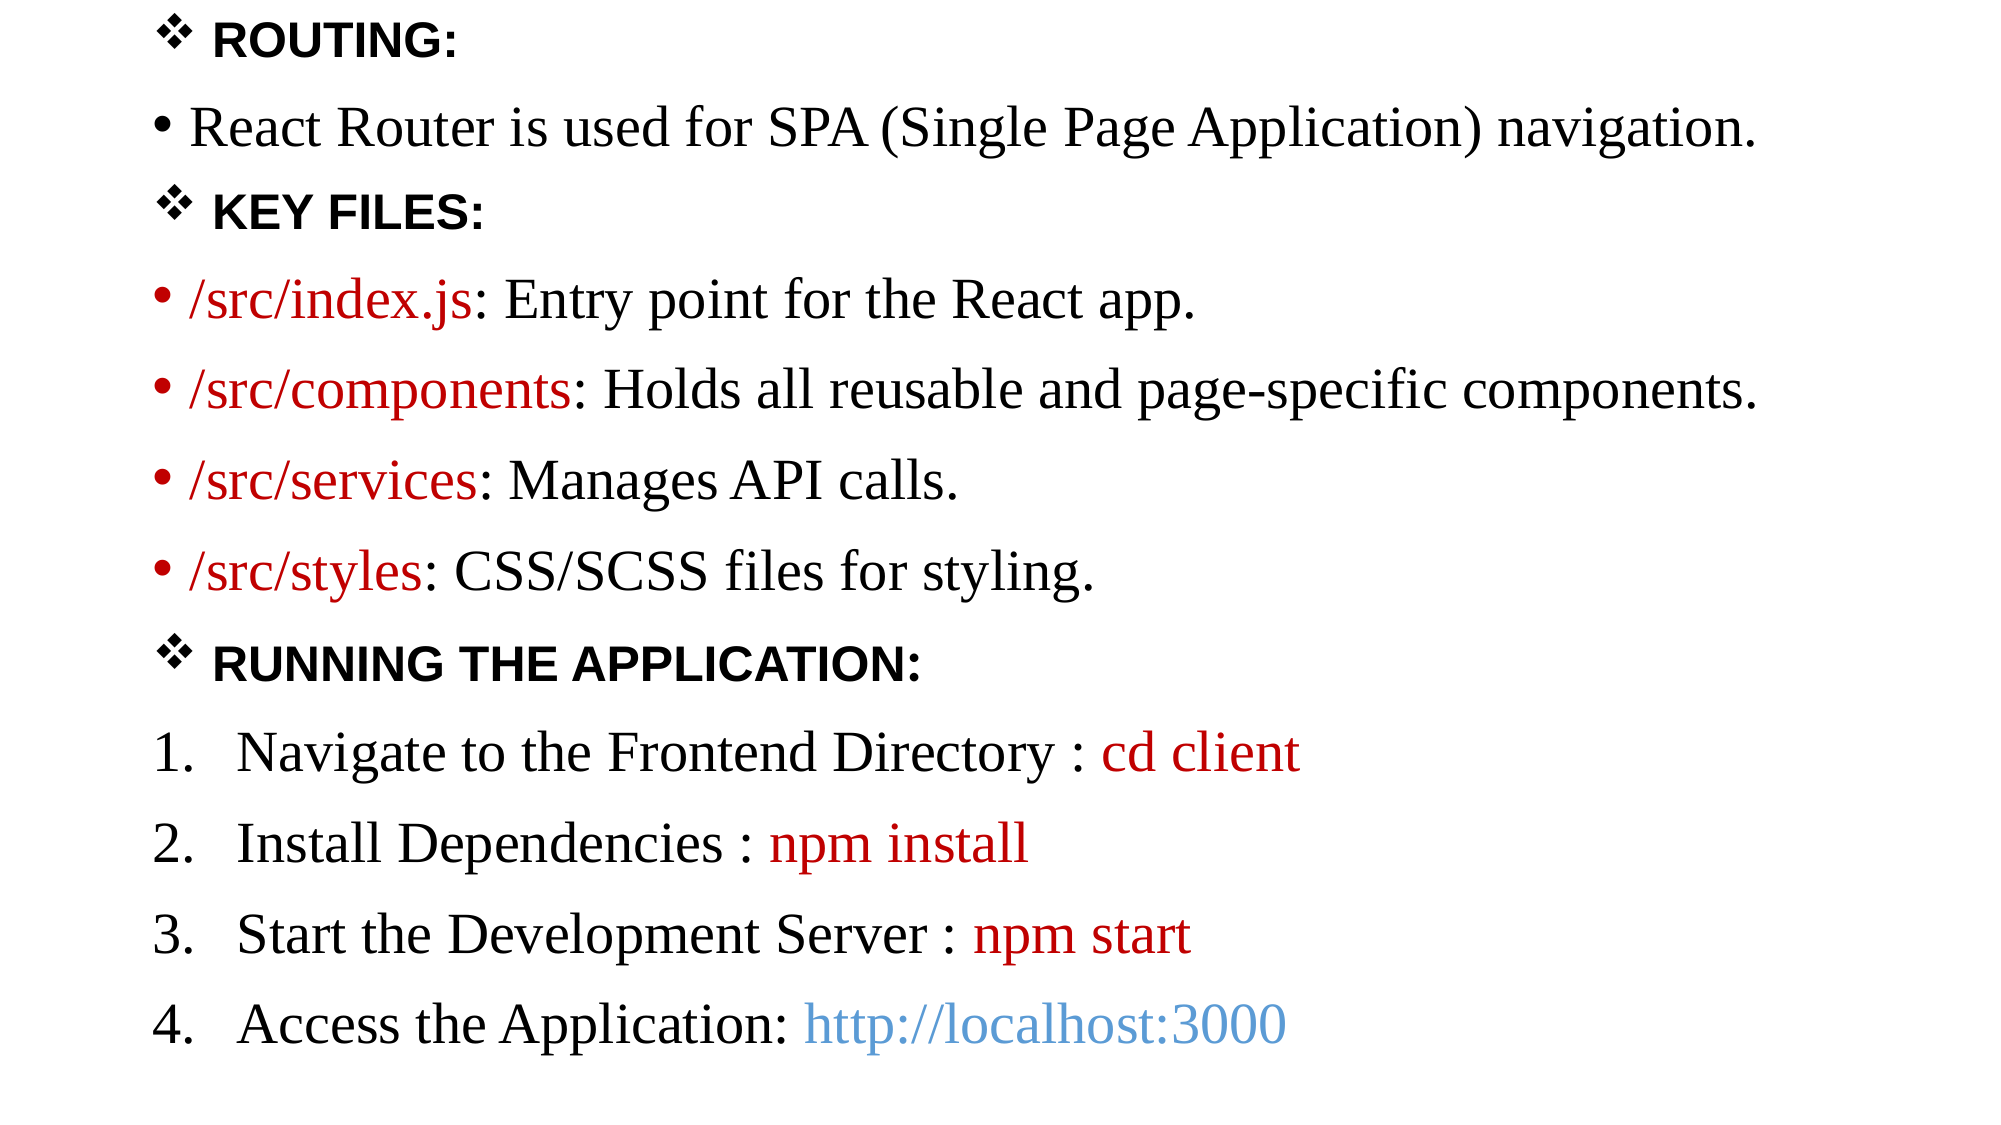

ROUTING:
React Router is used for SPA (Single Page Application) navigation.
 KEY FILES:
/src/index.js: Entry point for the React app.
/src/components: Holds all reusable and page-specific components.
/src/services: Manages API calls.
/src/styles: CSS/SCSS files for styling.
 RUNNING THE APPLICATION:
Navigate to the Frontend Directory : cd client
Install Dependencies : npm install
Start the Development Server : npm start
Access the Application: http://localhost:3000
#